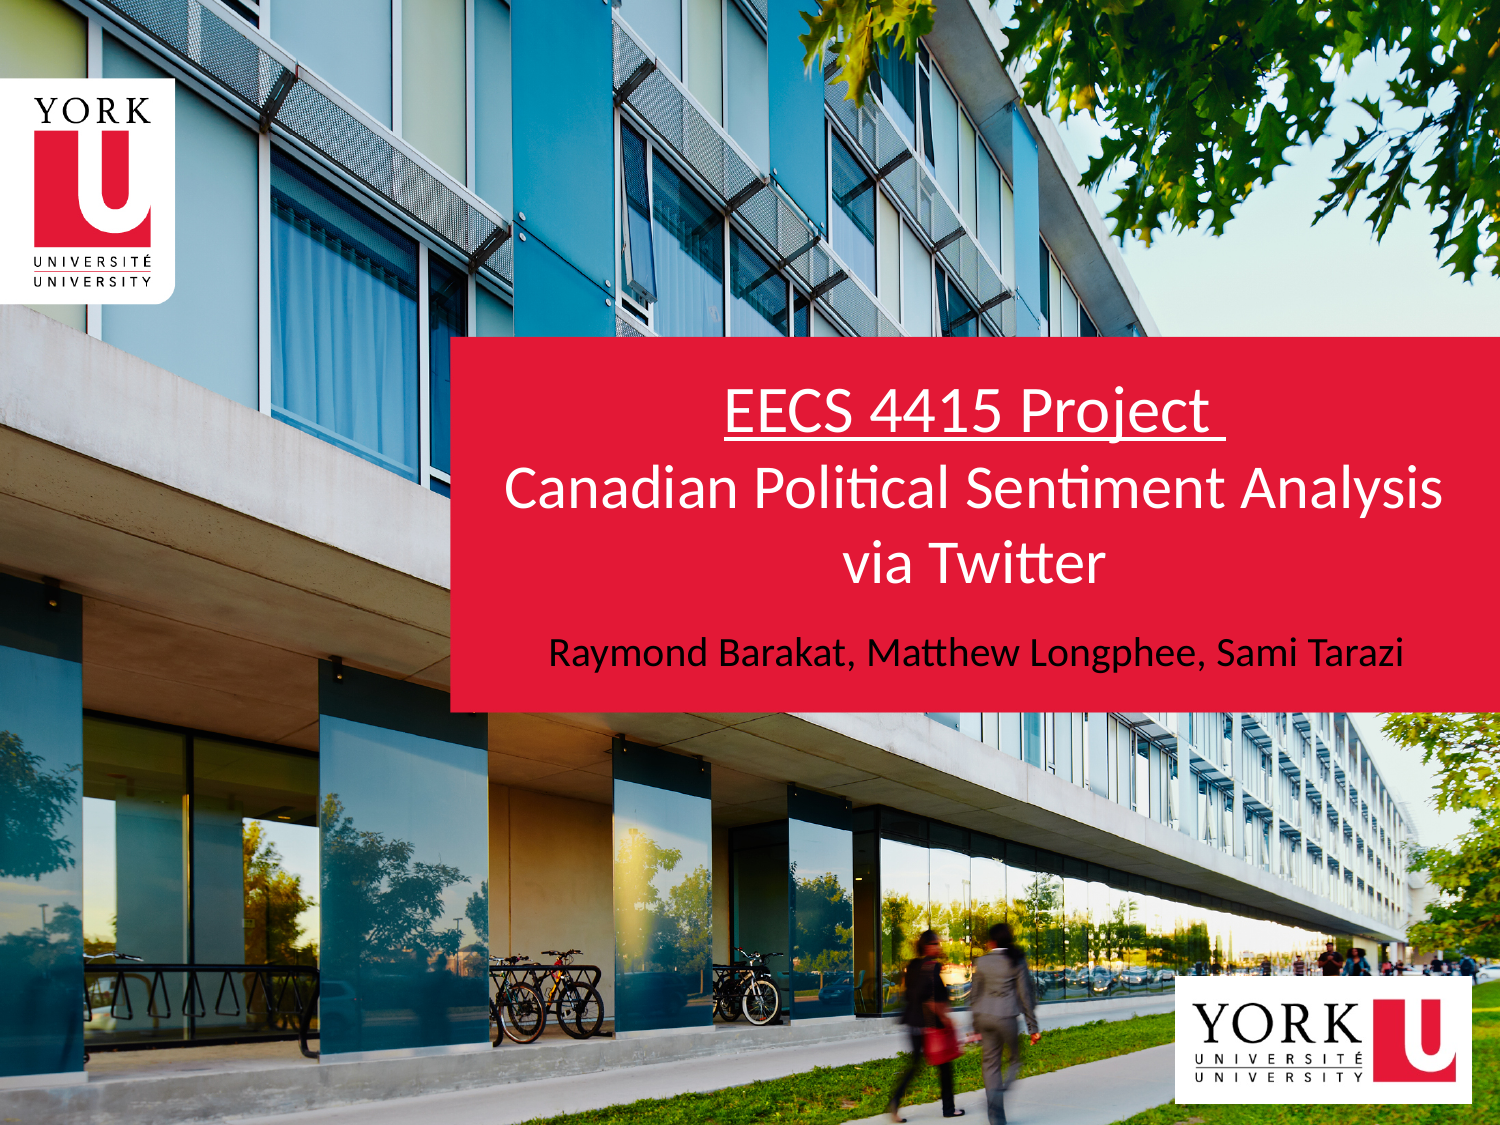

EECS 4415 Project
Canadian Political Sentiment Analysis via Twitter

Raymond Barakat, Matthew Longphee, Sami Tarazi